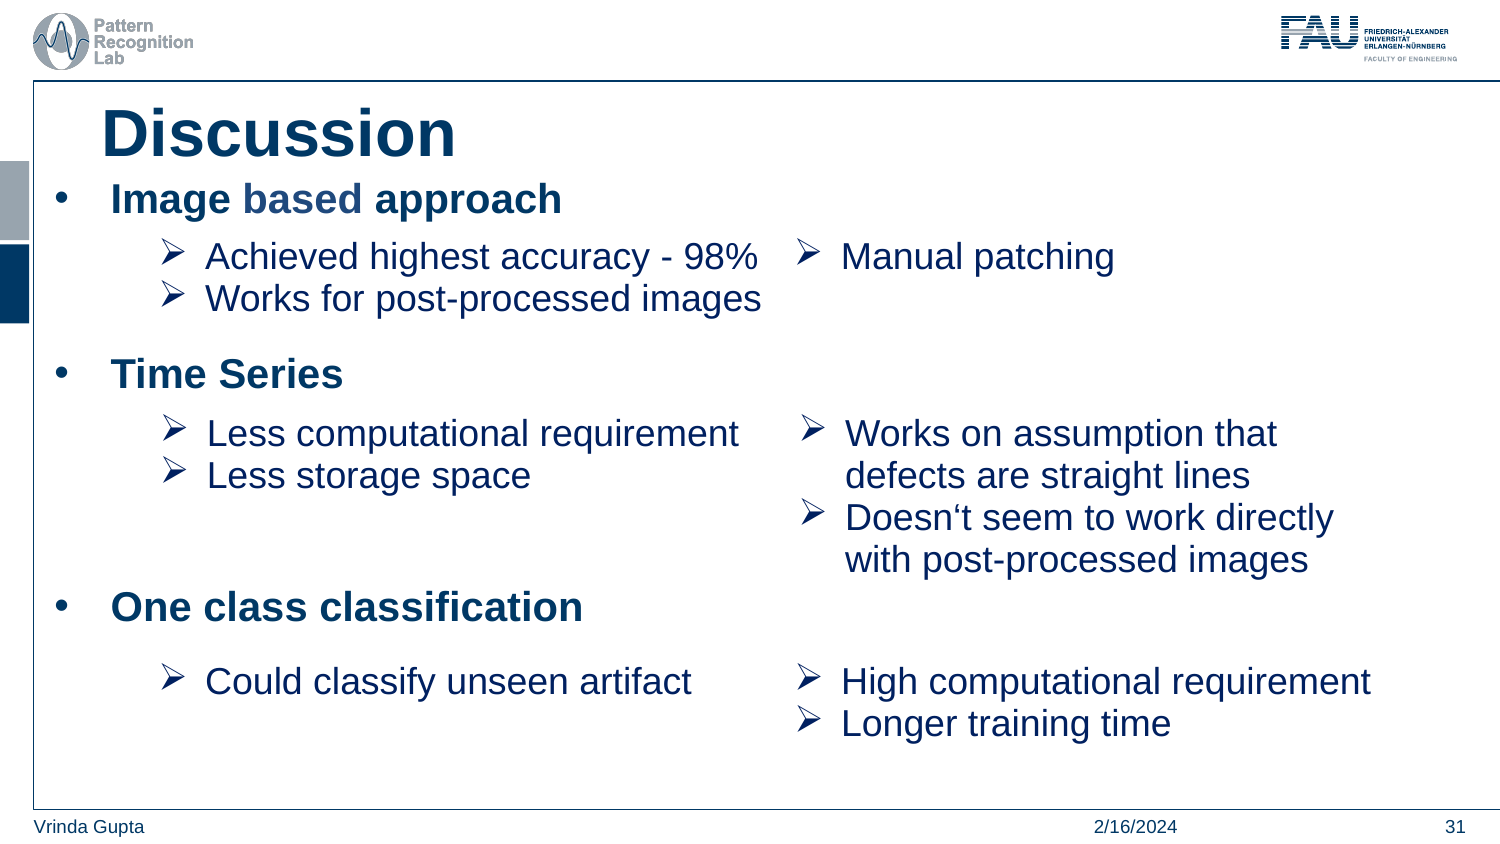

Discussion
Image based approach

Time Series

One class classification

| Achieved highest accuracy - 98% Works for post-processed images | Manual patching |
| --- | --- |
| Less computational requirement Less storage space | Works on assumption that defects are straight lines Doesn‘t seem to work directly with post-processed images |
| --- | --- |
| Could classify unseen artifact | High computational requirement Longer training time |
| --- | --- |